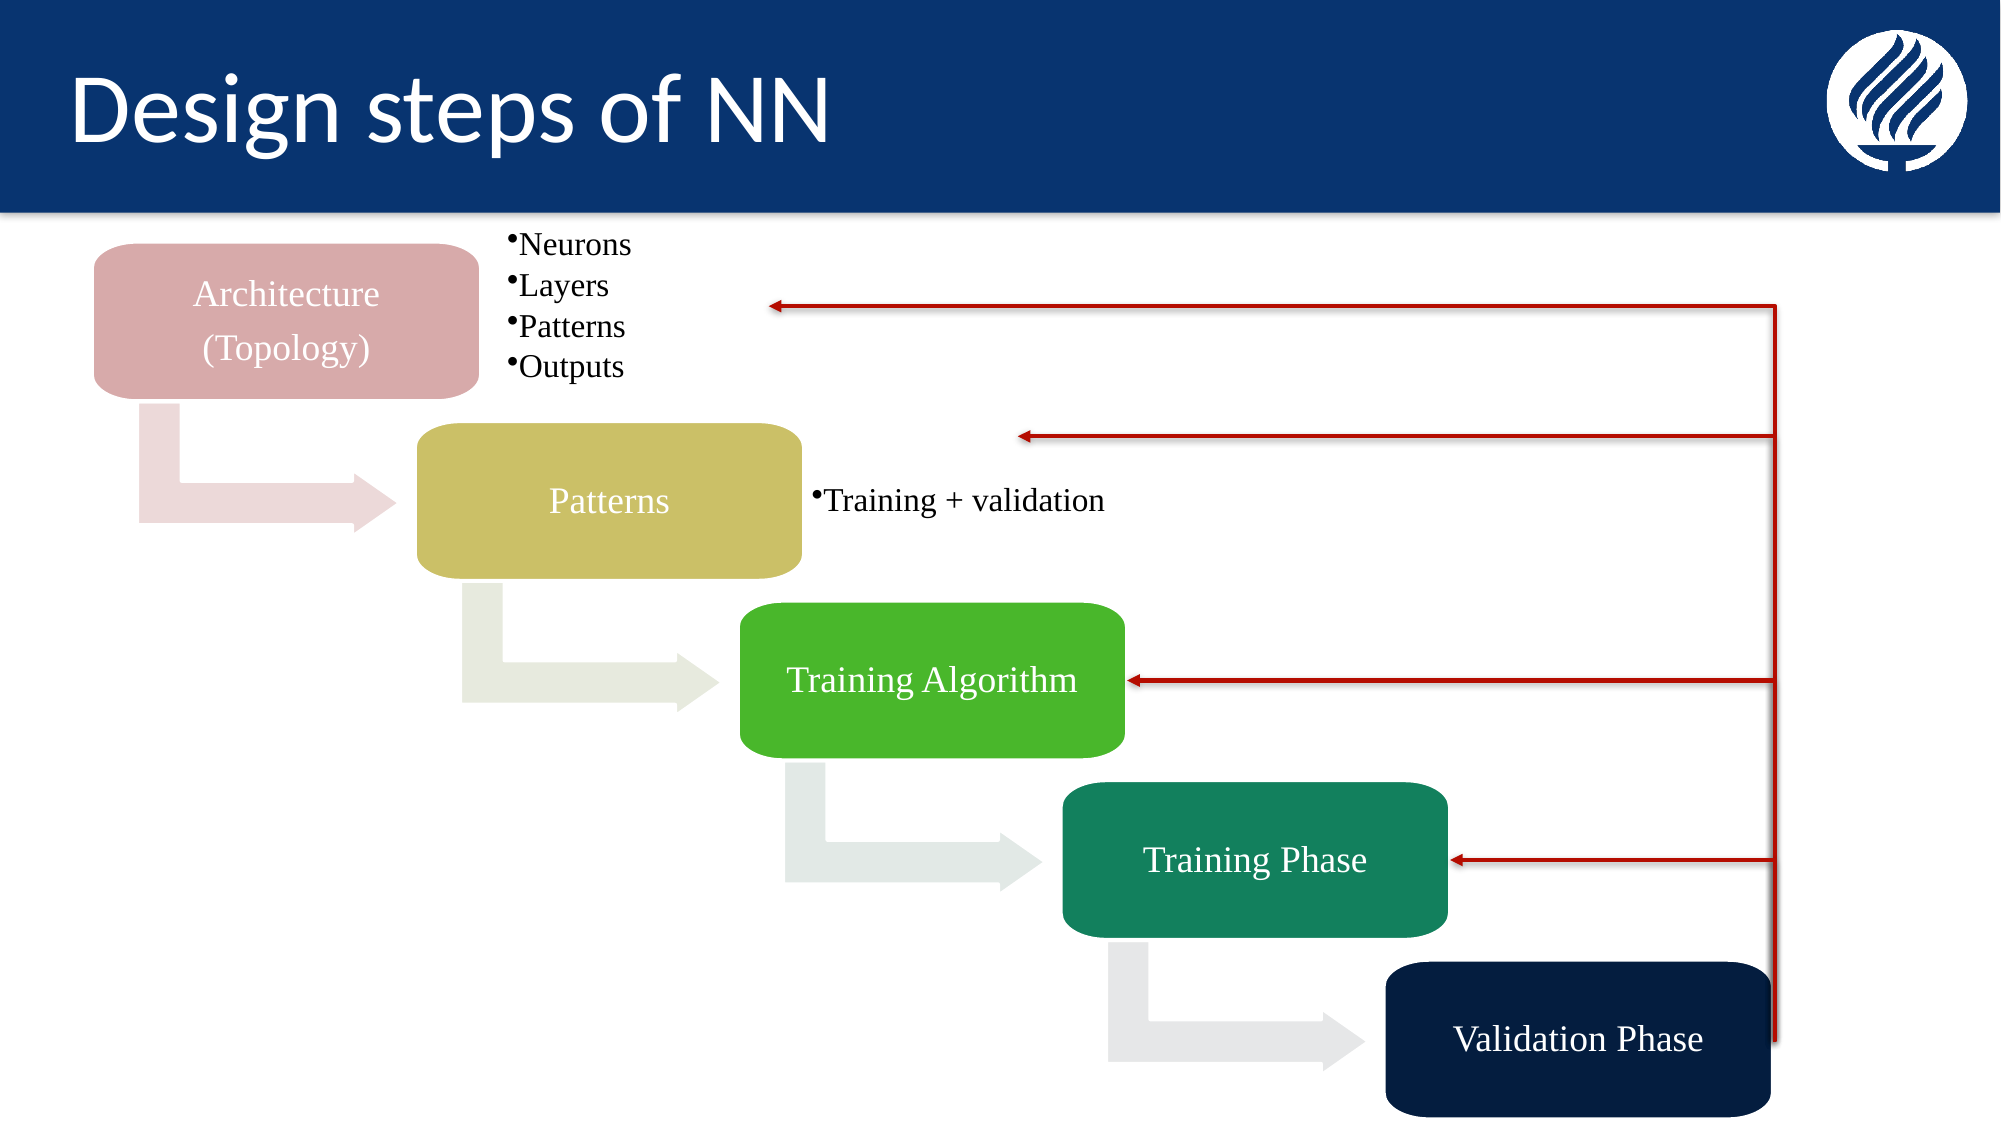

# Design steps of NN
Architecture
(Topology)
Neurons
Layers
Patterns
Outputs

Patterns
Training + validation

Training Algorithm

Training Phase

Validation Phase